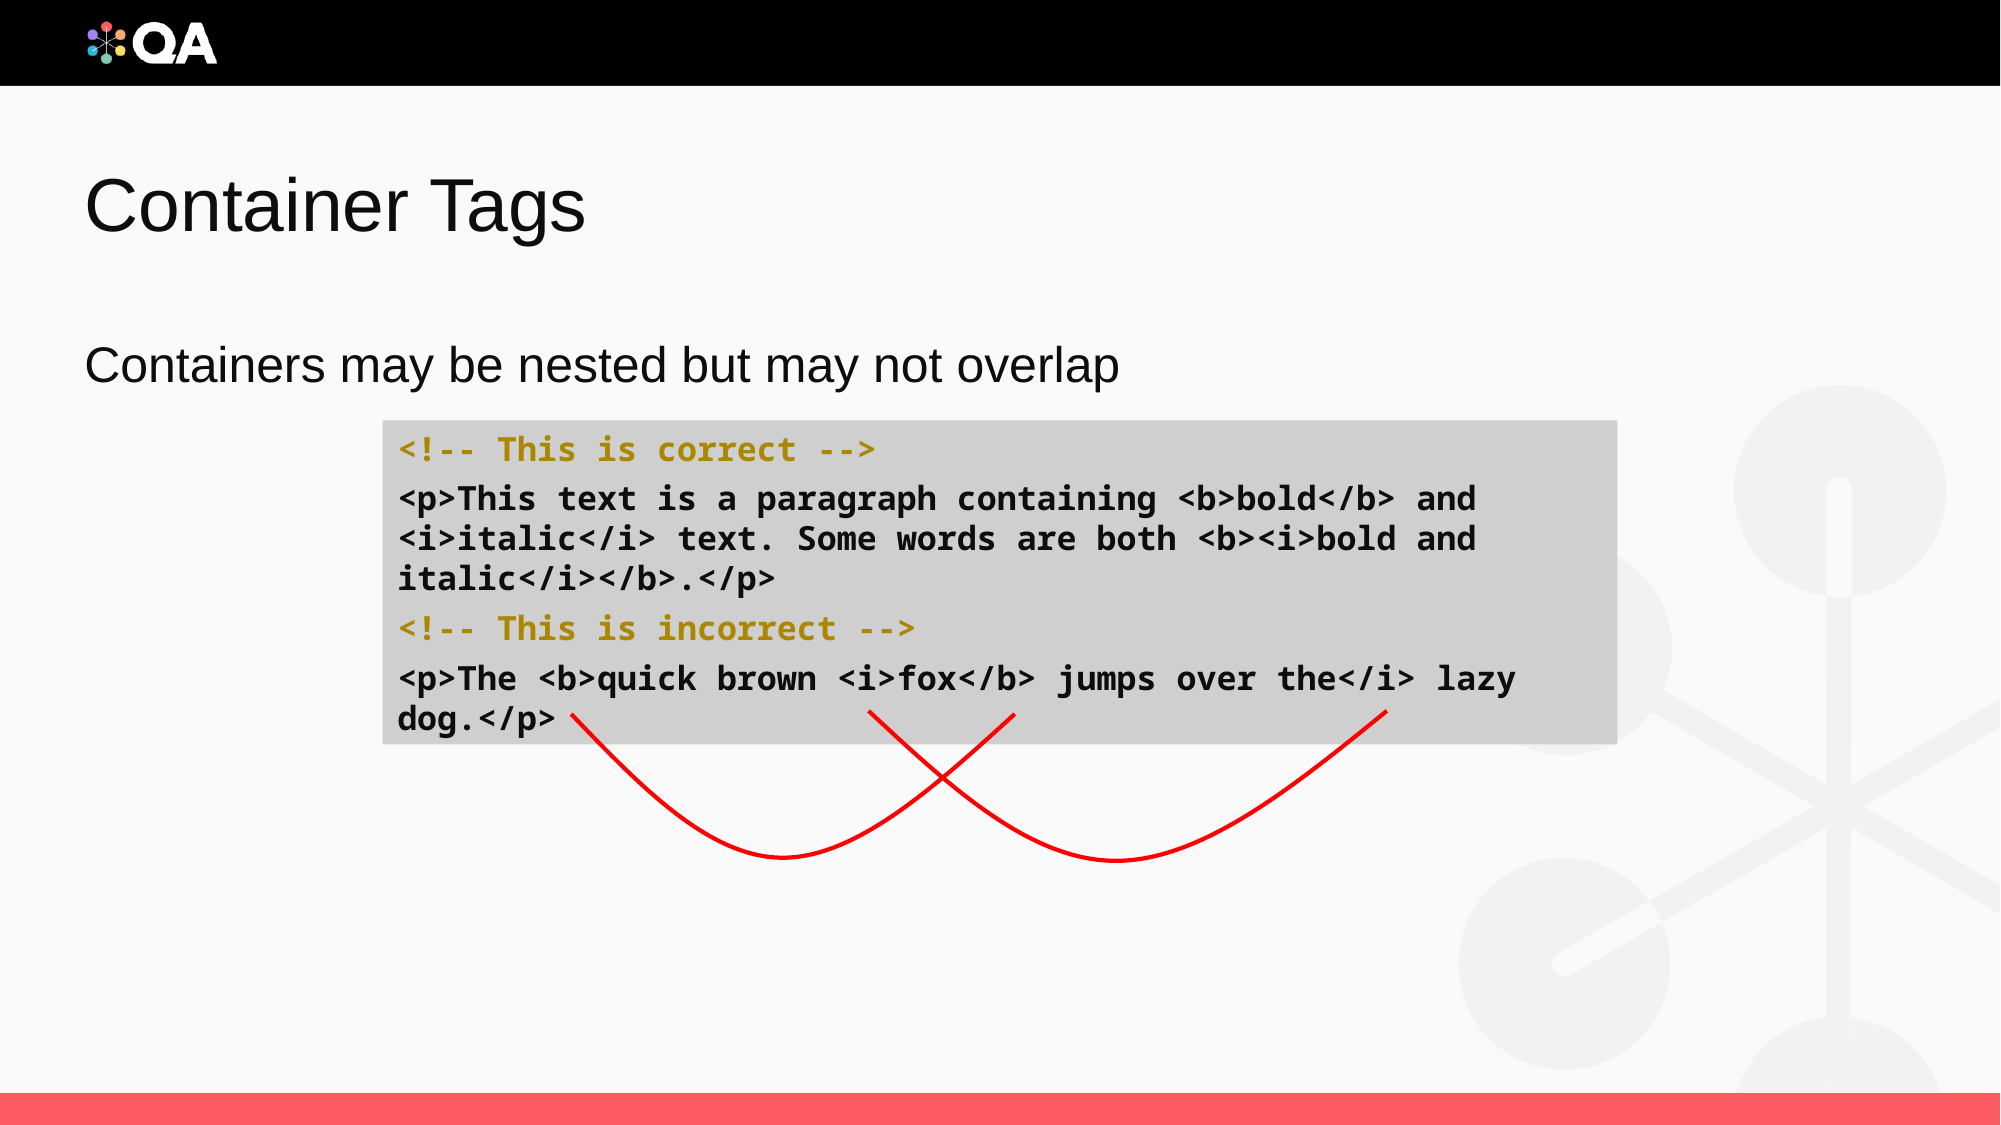

# Container Tags
Containers may be nested but may not overlap
<!-- This is correct -->
<p>This text is a paragraph containing <b>bold</b> and <i>italic</i> text. Some words are both <b><i>bold and italic</i></b>.</p>
<!-- This is incorrect -->
<p>The <b>quick brown <i>fox</b> jumps over the</i> lazy dog.</p>